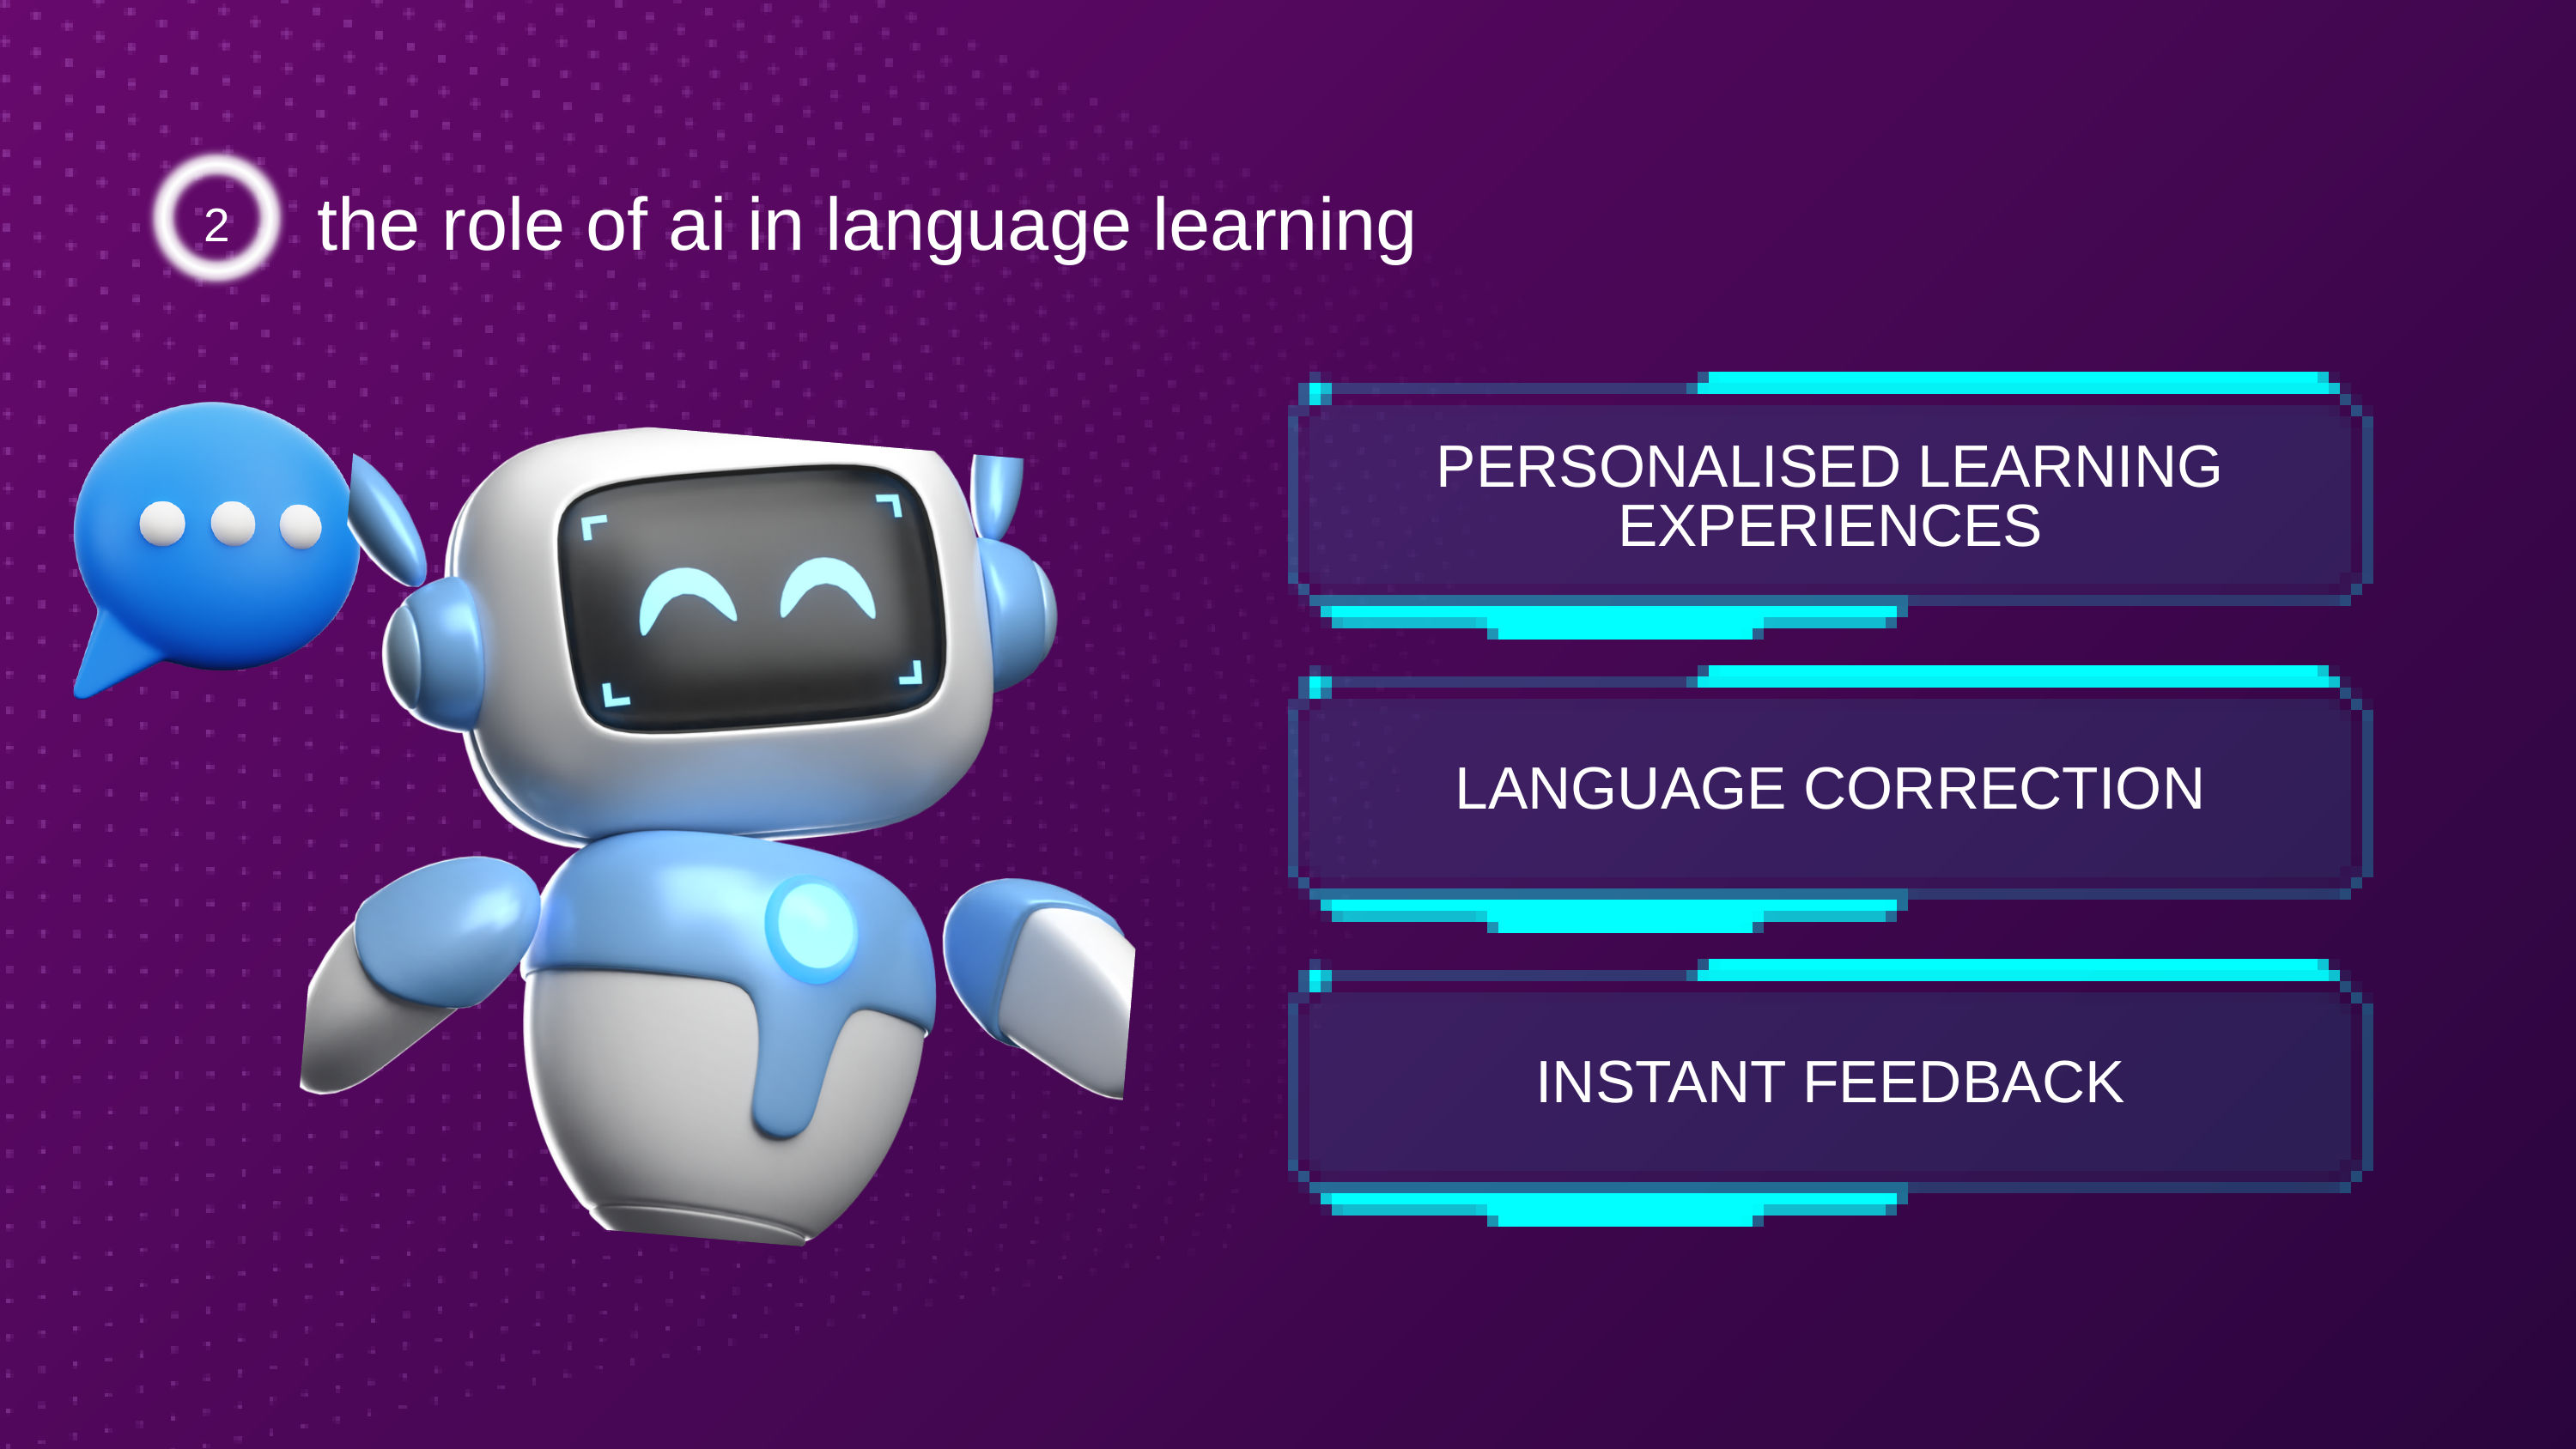

2
the role of ai in language learning

PERSONALISED LEARNING EXPERIENCES

LANGUAGE CORRECTION

INSTANT FEEDBACK